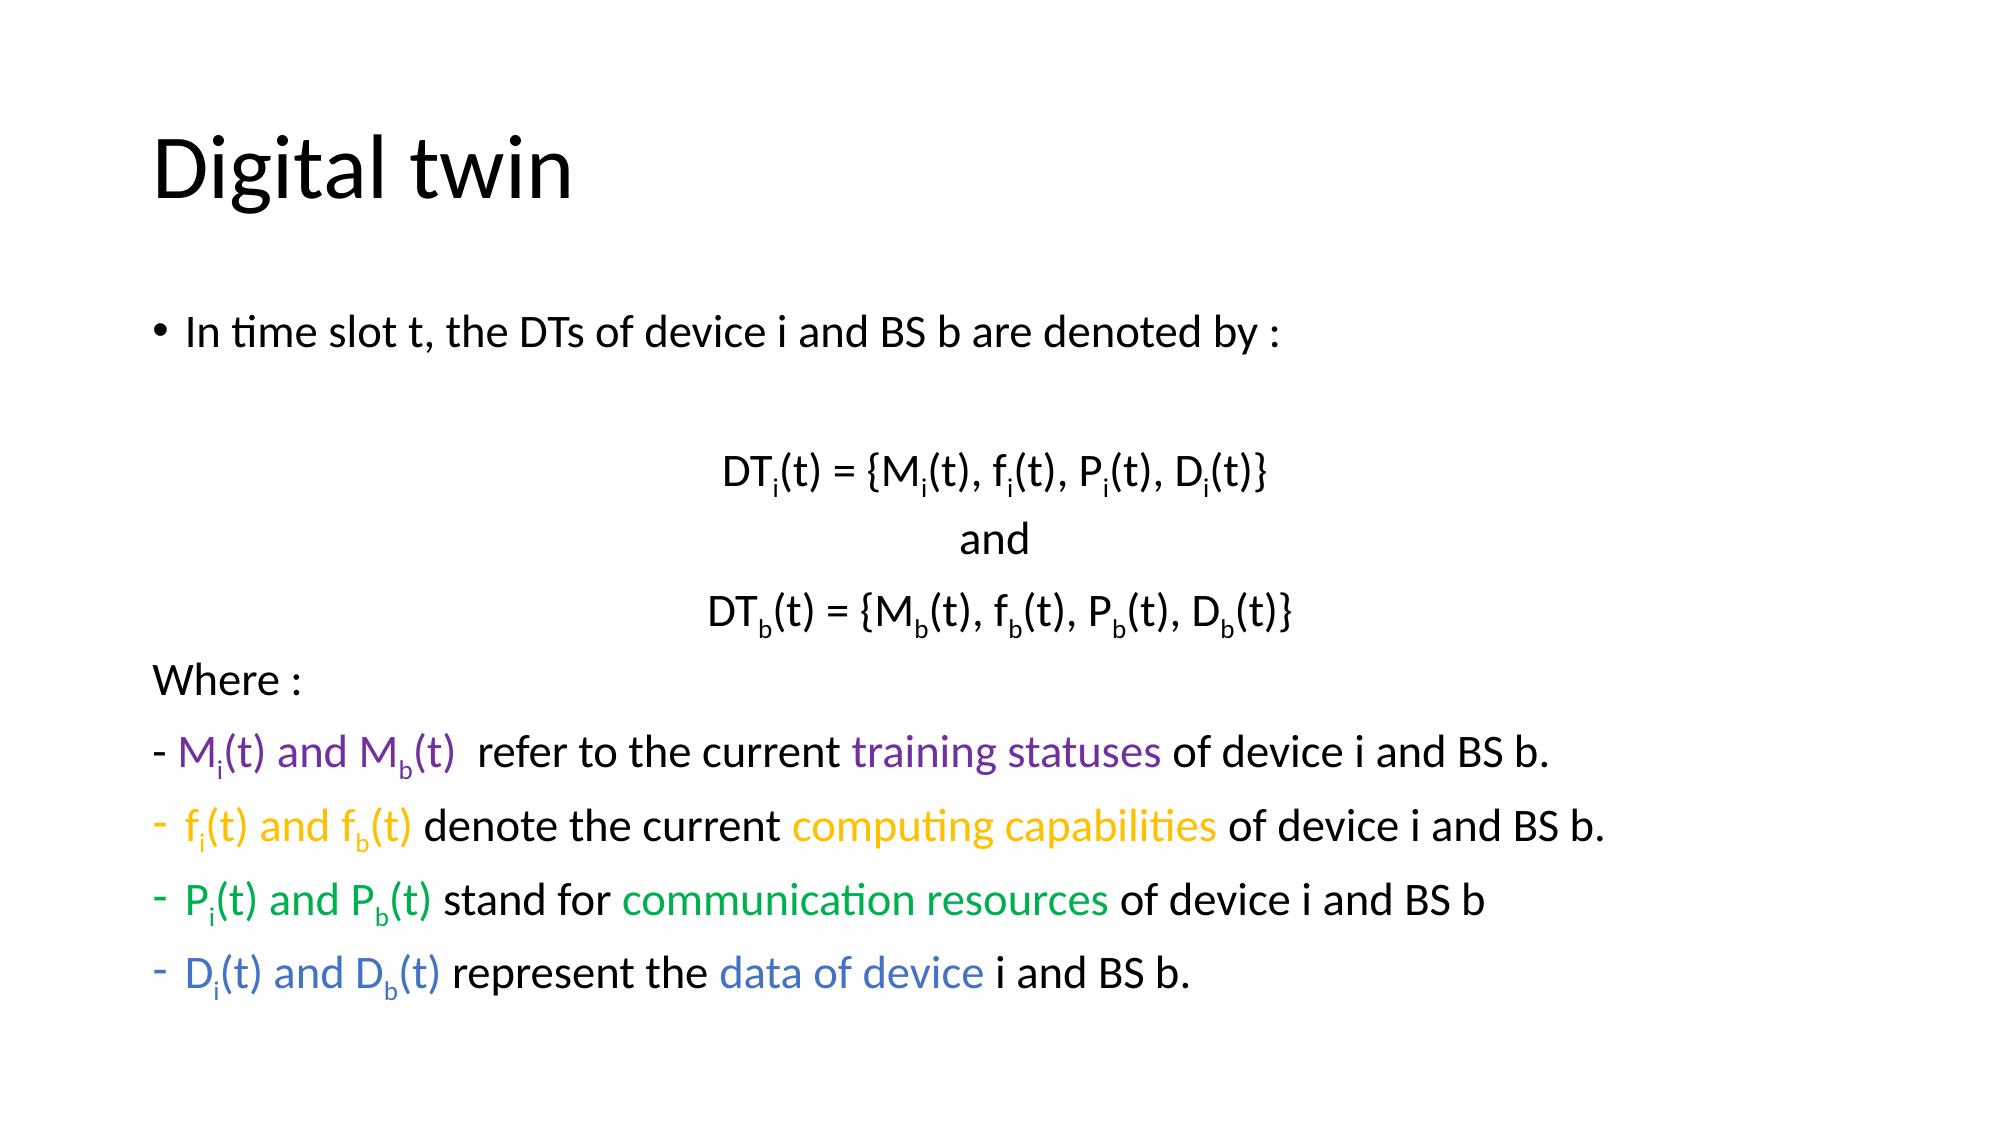

# Digital twin
In time slot t, the DTs of device i and BS b are denoted by :

DTi(t) = {Mi(t), fi(t), Pi(t), Di(t)}
and
DTb(t) = {Mb(t), fb(t), Pb(t), Db(t)}
Where :
- Mi(t) and Mb(t)  refer to the current training statuses of device i and BS b.
fi(t) and fb(t) denote the current computing capabilities of device i and BS b.
Pi(t) and Pb(t) stand for communication resources of device i and BS b
Di(t) and Db(t) represent the data of device i and BS b.